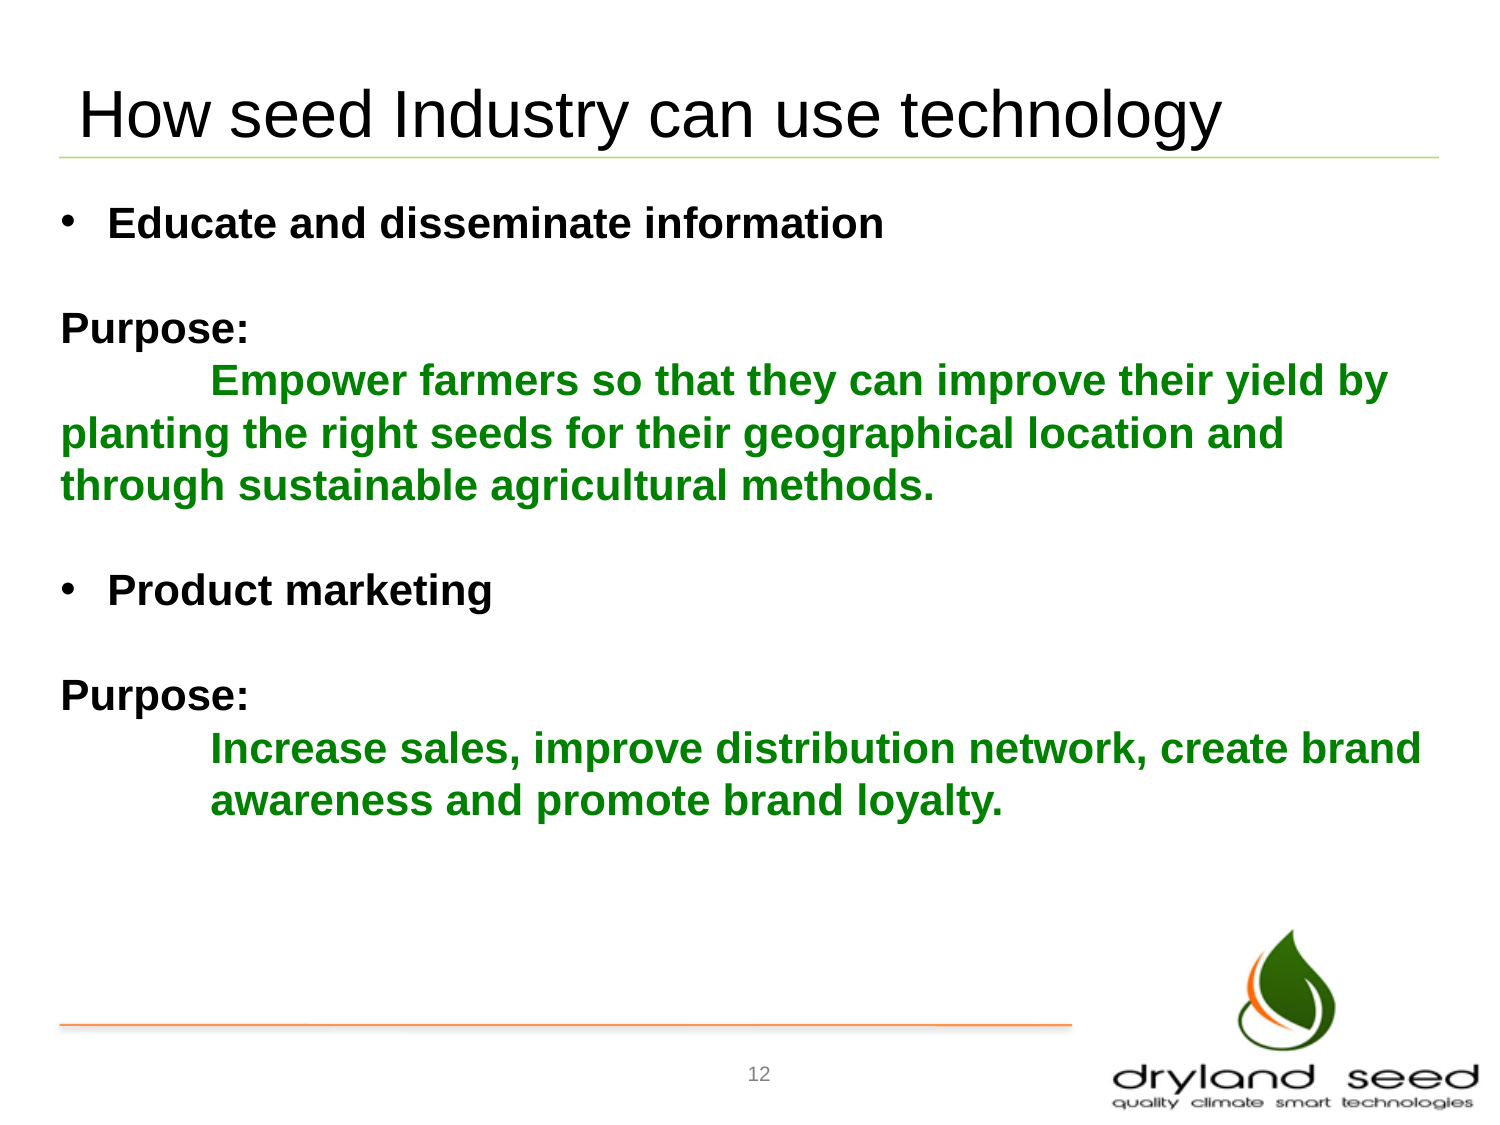

How seed Industry can use technology
Educate and disseminate information

Purpose:
	Empower farmers so that they can improve their yield by 	planting the right seeds for their geographical location and 	through sustainable agricultural methods.

Product marketing

Purpose:
	Increase sales, improve distribution network, create brand 	awareness and promote brand loyalty.